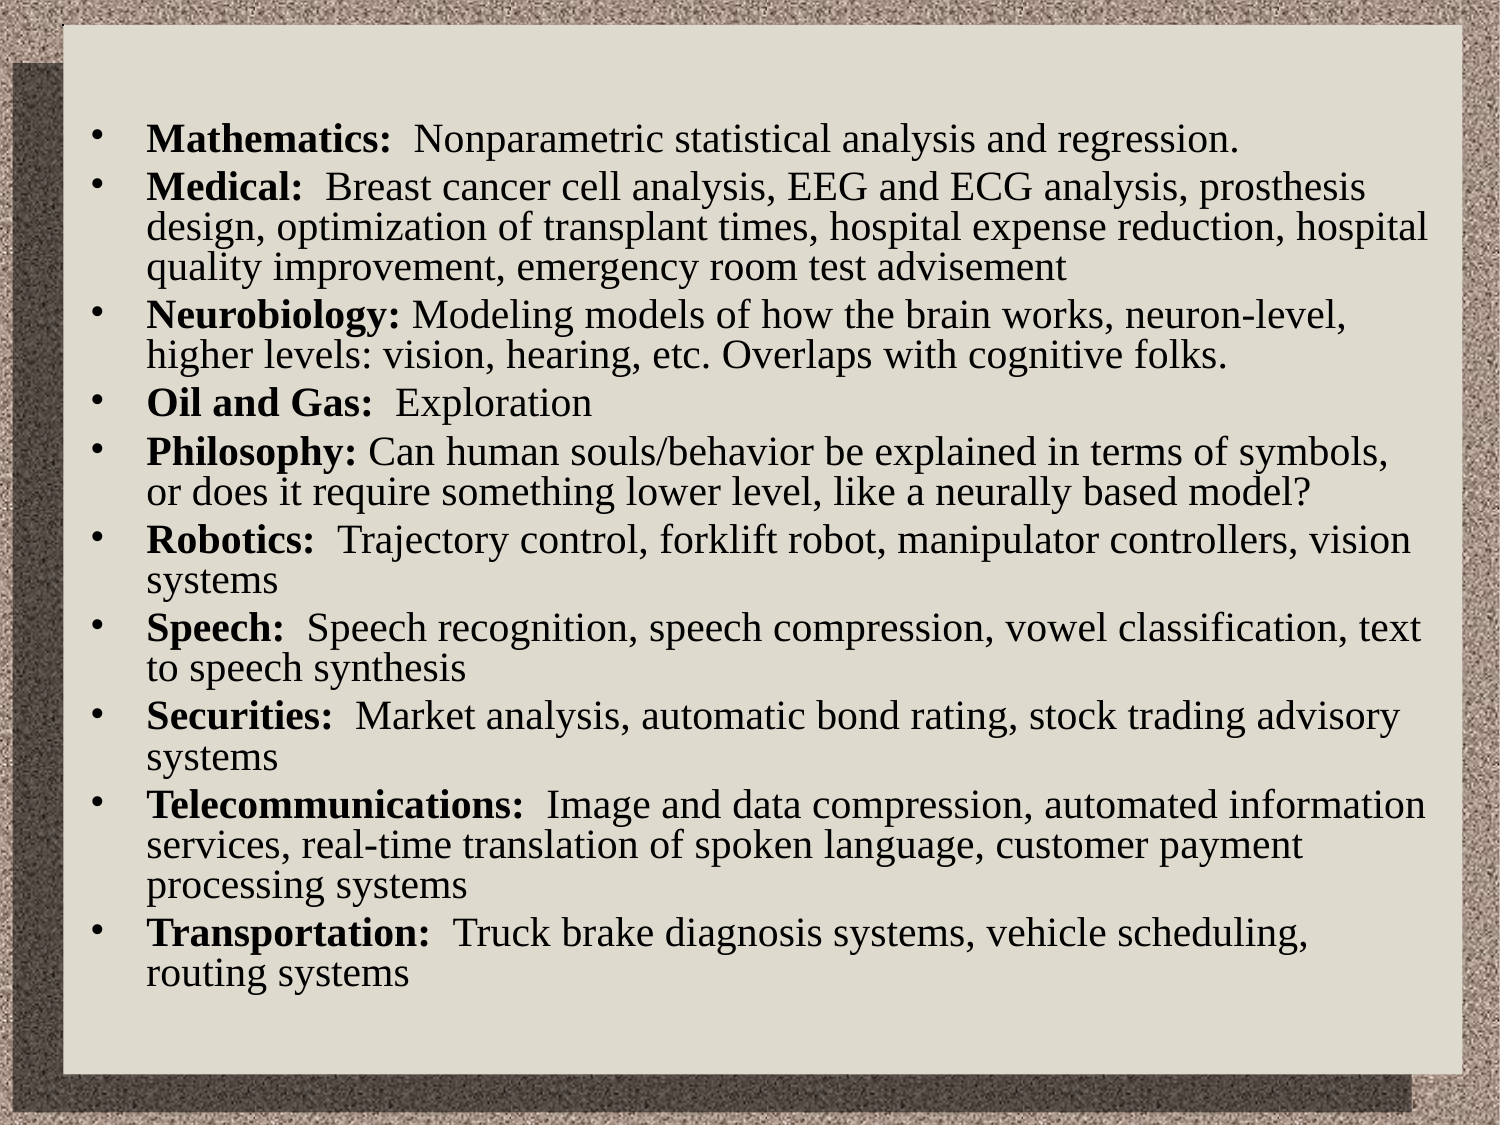

Mathematics:  Nonparametric statistical analysis and regression.
Medical:  Breast cancer cell analysis, EEG and ECG analysis, prosthesis design, optimization of transplant times, hospital expense reduction, hospital quality improvement, emergency room test advisement
Neurobiology: Modeling models of how the brain works, neuron-level, higher levels: vision, hearing, etc. Overlaps with cognitive folks.
Oil and Gas:  Exploration
Philosophy: Can human souls/behavior be explained in terms of symbols, or does it require something lower level, like a neurally based model?
Robotics:  Trajectory control, forklift robot, manipulator controllers, vision systems
Speech:  Speech recognition, speech compression, vowel classification, text to speech synthesis
Securities:  Market analysis, automatic bond rating, stock trading advisory systems
Telecommunications:  Image and data compression, automated information services, real-time translation of spoken language, customer payment processing systems
Transportation:  Truck brake diagnosis systems, vehicle scheduling, routing systems